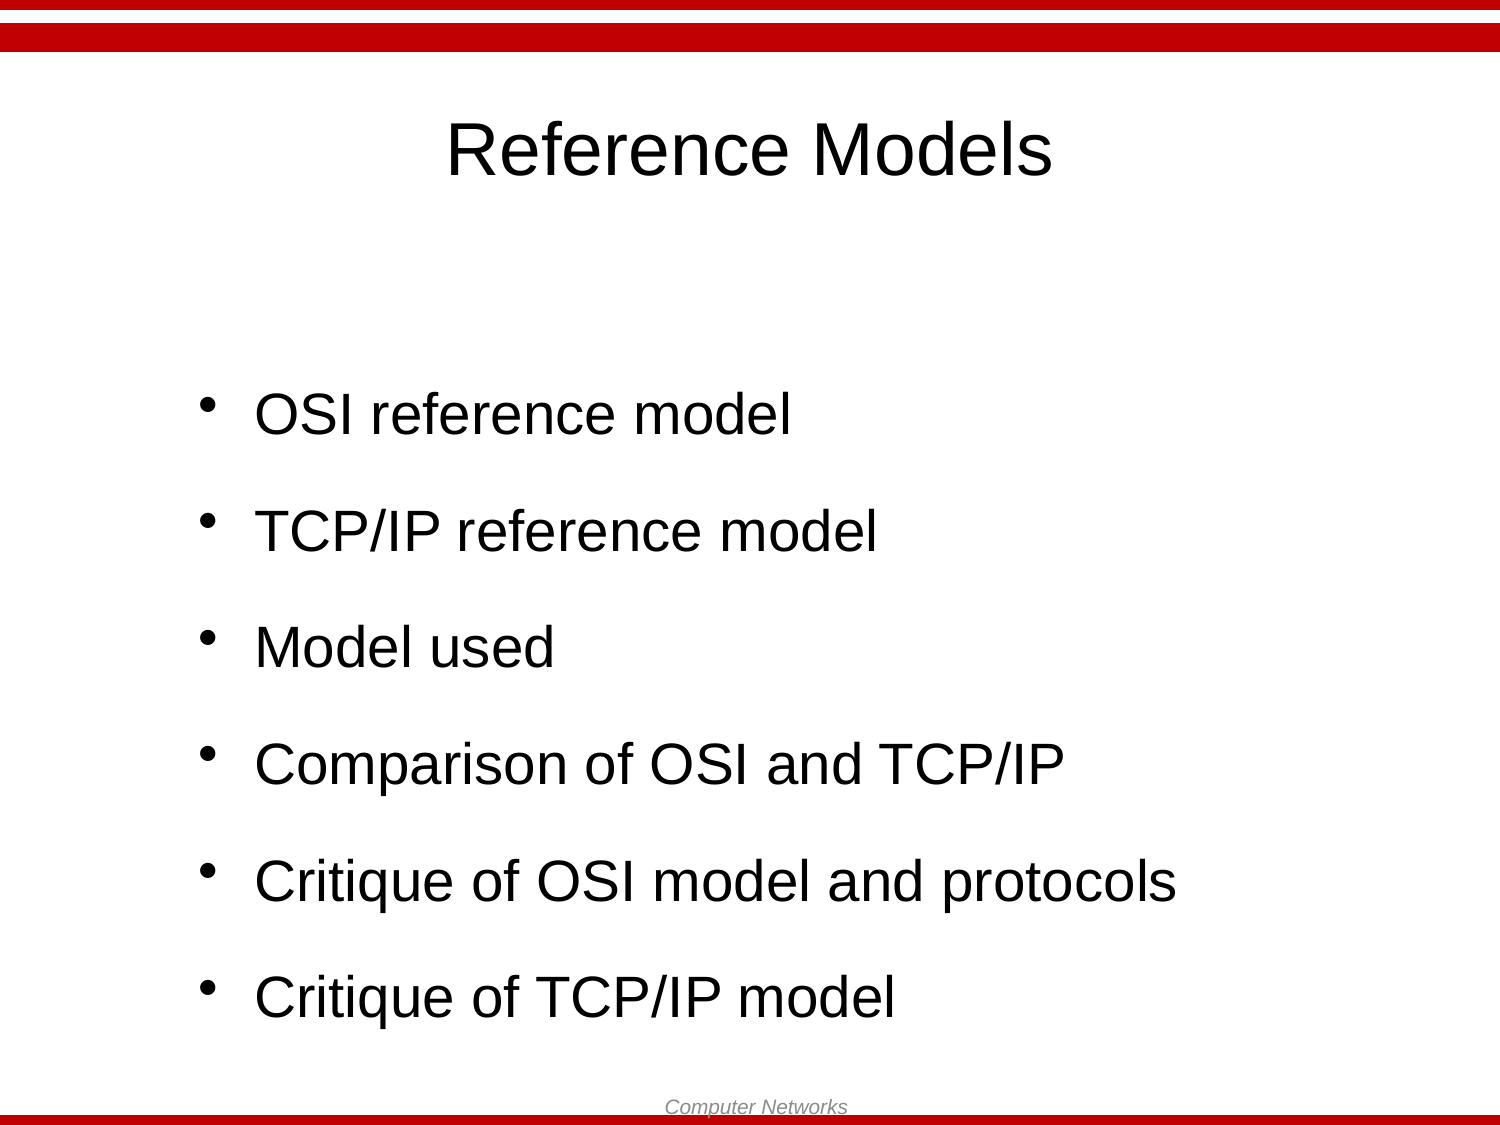

# Reference Models
OSI reference model
TCP/IP reference model
Model used
Comparison of OSI and TCP/IP
Critique of OSI model and protocols
Critique of TCP/IP model

Computer Networks